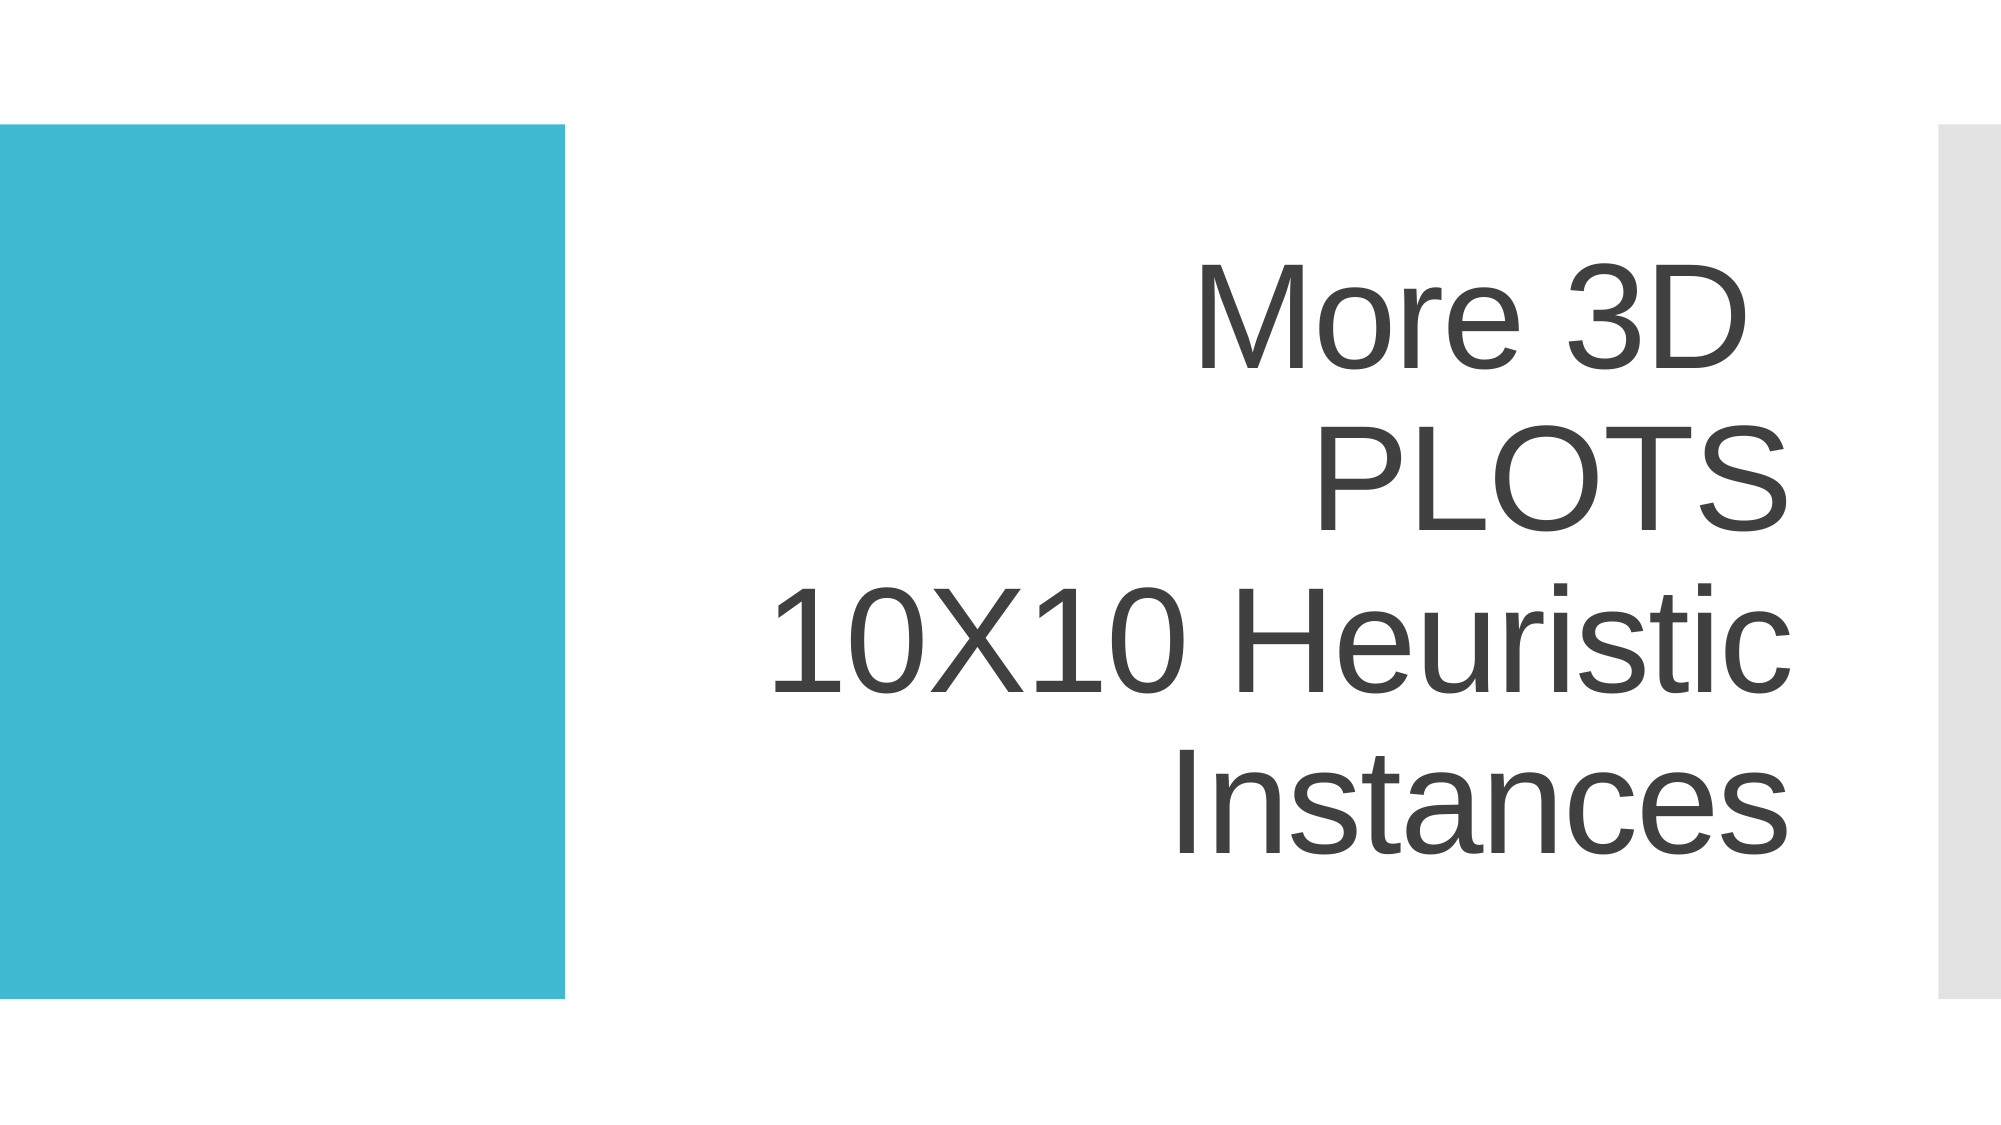

# More 3D PLOTS 10X10 Heuristic Instances